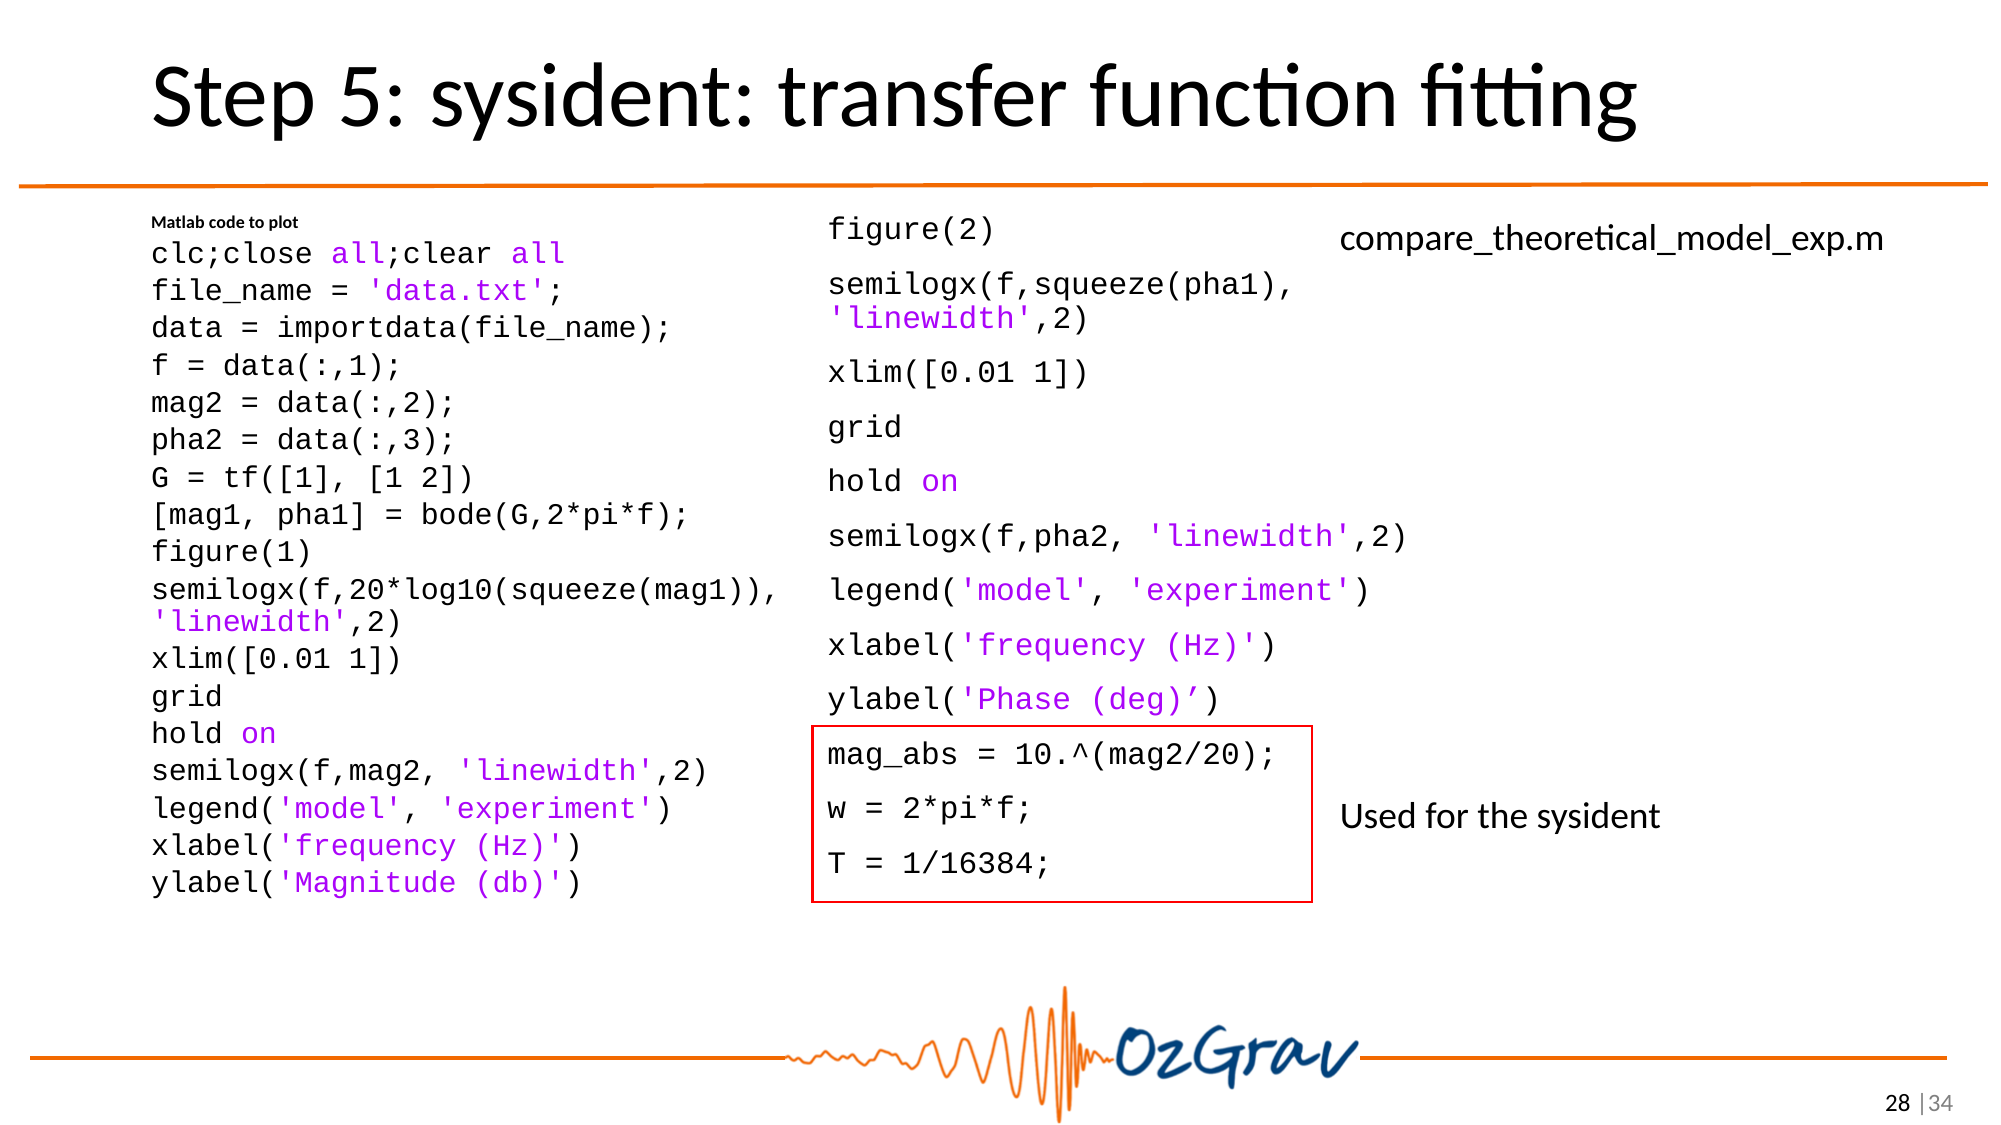

# Step 5: sysident: transfer function fitting
Matlab code to plot
clc;close all;clear all
file_name = 'data.txt';
data = importdata(file_name);
f = data(:,1);
mag2 = data(:,2);
pha2 = data(:,3);
G = tf([1], [1 2])
[mag1, pha1] = bode(G,2*pi*f);
figure(1)
semilogx(f,20*log10(squeeze(mag1)), 'linewidth',2)
xlim([0.01 1])
grid
hold on
semilogx(f,mag2, 'linewidth',2)
legend('model', 'experiment')
xlabel('frequency (Hz)')
ylabel('Magnitude (db)')

figure(2)
semilogx(f,squeeze(pha1), 'linewidth',2)
xlim([0.01 1])
grid
hold on
semilogx(f,pha2, 'linewidth',2)
legend('model', 'experiment')
xlabel('frequency (Hz)')
ylabel('Phase (deg)’)
mag_abs = 10.^(mag2/20);
w = 2*pi*f;
T = 1/16384;

compare_theoretical_model_exp.m

Used for the sysident